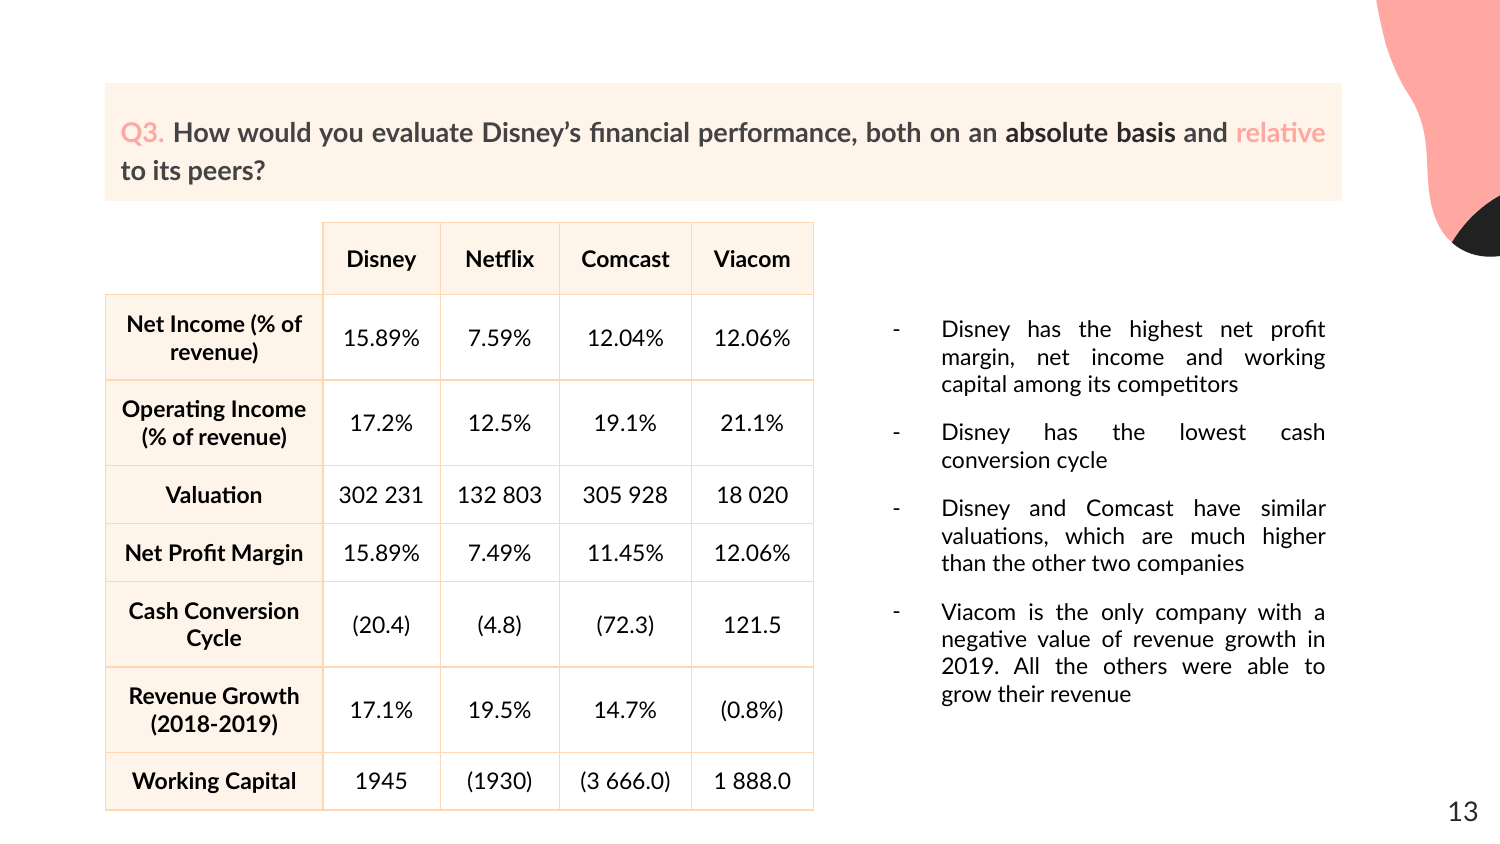

# Q3. How would you evaluate Disney’s financial performance, both on an absolute basis and relative to its peers?
|  | Disney | Netflix | Comcast | Viacom |
| --- | --- | --- | --- | --- |
| Net Income (% of revenue) | 15.89% | 7.59% | 12.04% | 12.06% |
| Operating Income (% of revenue) | 17.2% | 12.5% | 19.1% | 21.1% |
| Valuation | 302 231 | 132 803 | 305 928 | 18 020 |
| Net Profit Margin | 15.89% | 7.49% | 11.45% | 12.06% |
| Cash Conversion Cycle | (20.4) | (4.8) | (72.3) | 121.5 |
| Revenue Growth (2018-2019) | 17.1% | 19.5% | 14.7% | (0.8%) |
| Working Capital | 1945 | (1930) | (3 666.0) | 1 888.0 |
Disney has the highest net profit margin, net income and working capital among its competitors
Disney has the lowest cash conversion cycle
Disney and Comcast have similar valuations, which are much higher than the other two companies
Viacom is the only company with a negative value of revenue growth in 2019. All the others were able to grow their revenue
13